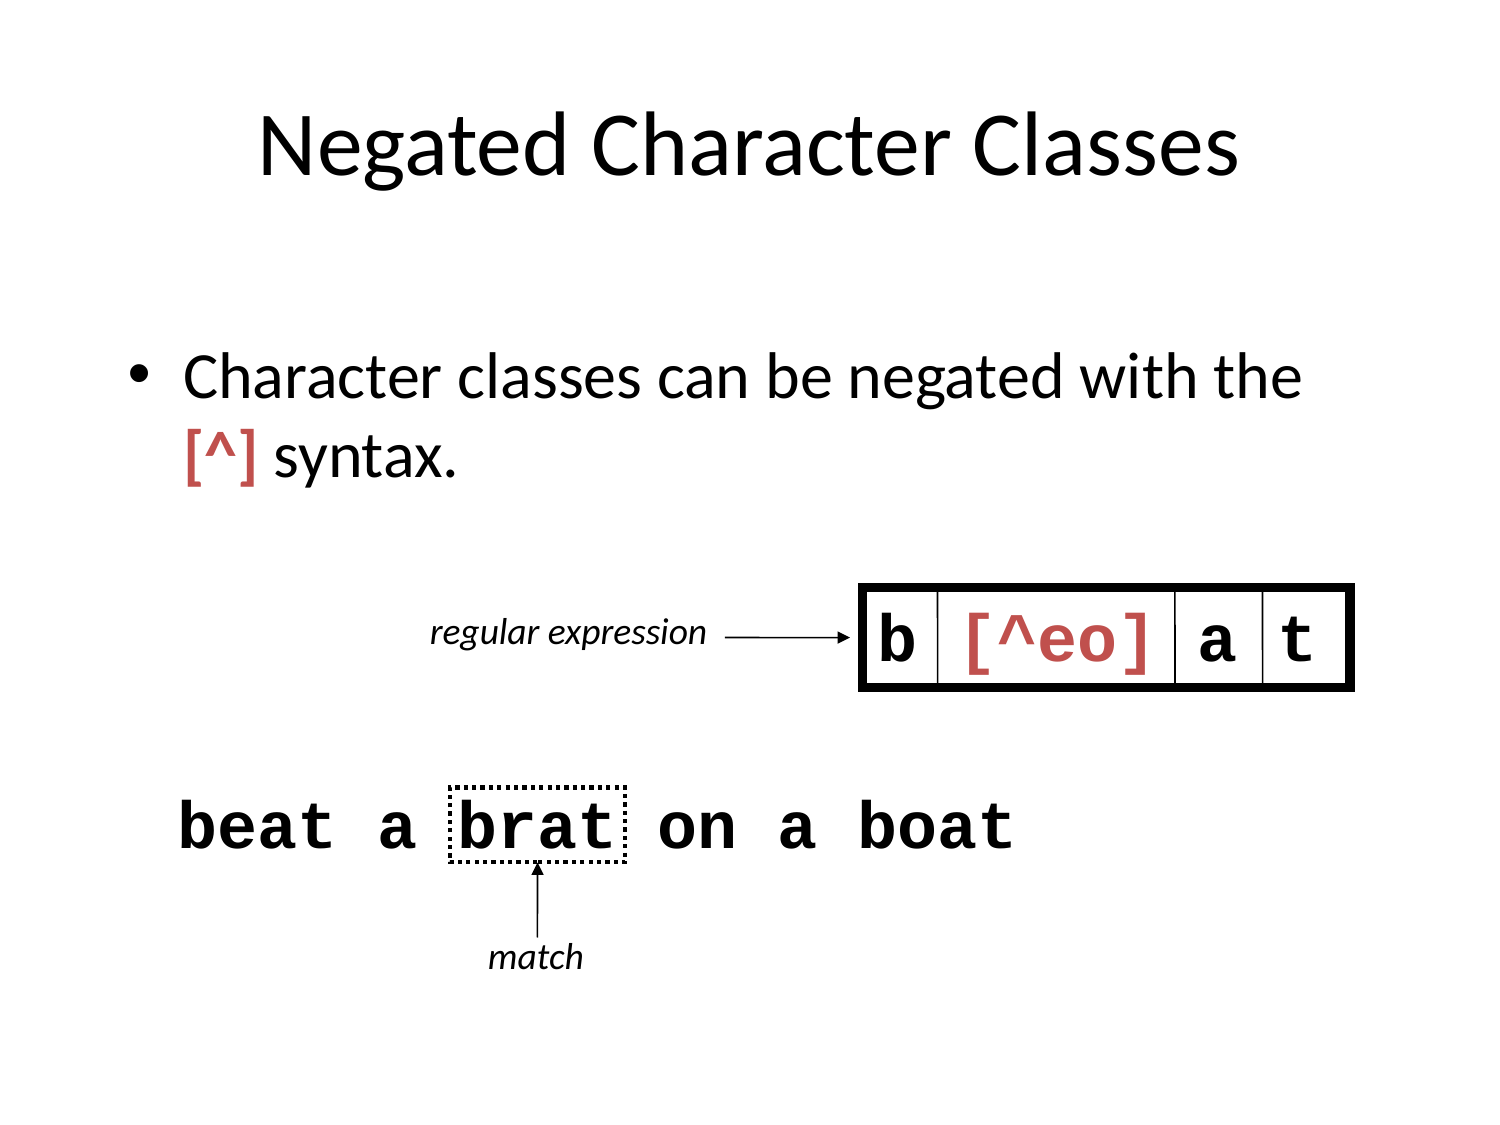

# Negated Character Classes
Character classes can be negated with the [^] syntax.

b [^eo] a t

regular expression

beat a brat on a boat

match